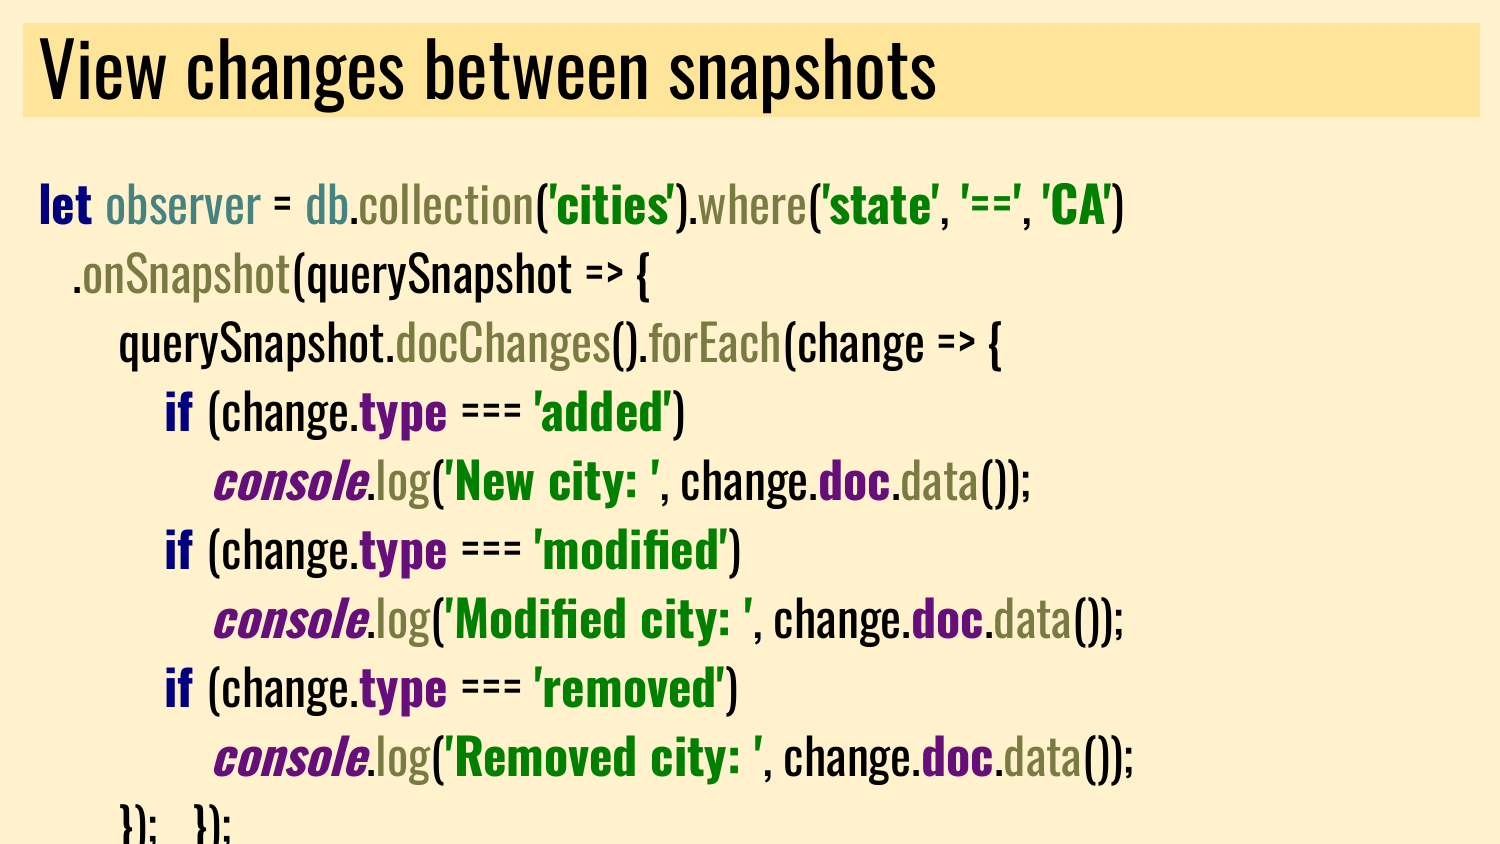

# View changes between snapshots
let observer = db.collection('cities').where('state', '==', 'CA')
   .onSnapshot(querySnapshot => {
       querySnapshot.docChanges().forEach(change => {
           if (change.type === 'added')
               console.log('New city: ', change.doc.data());
           if (change.type === 'modified')
               console.log('Modified city: ', change.doc.data());
           if (change.type === 'removed')
               console.log('Removed city: ', change.doc.data());
       });   });